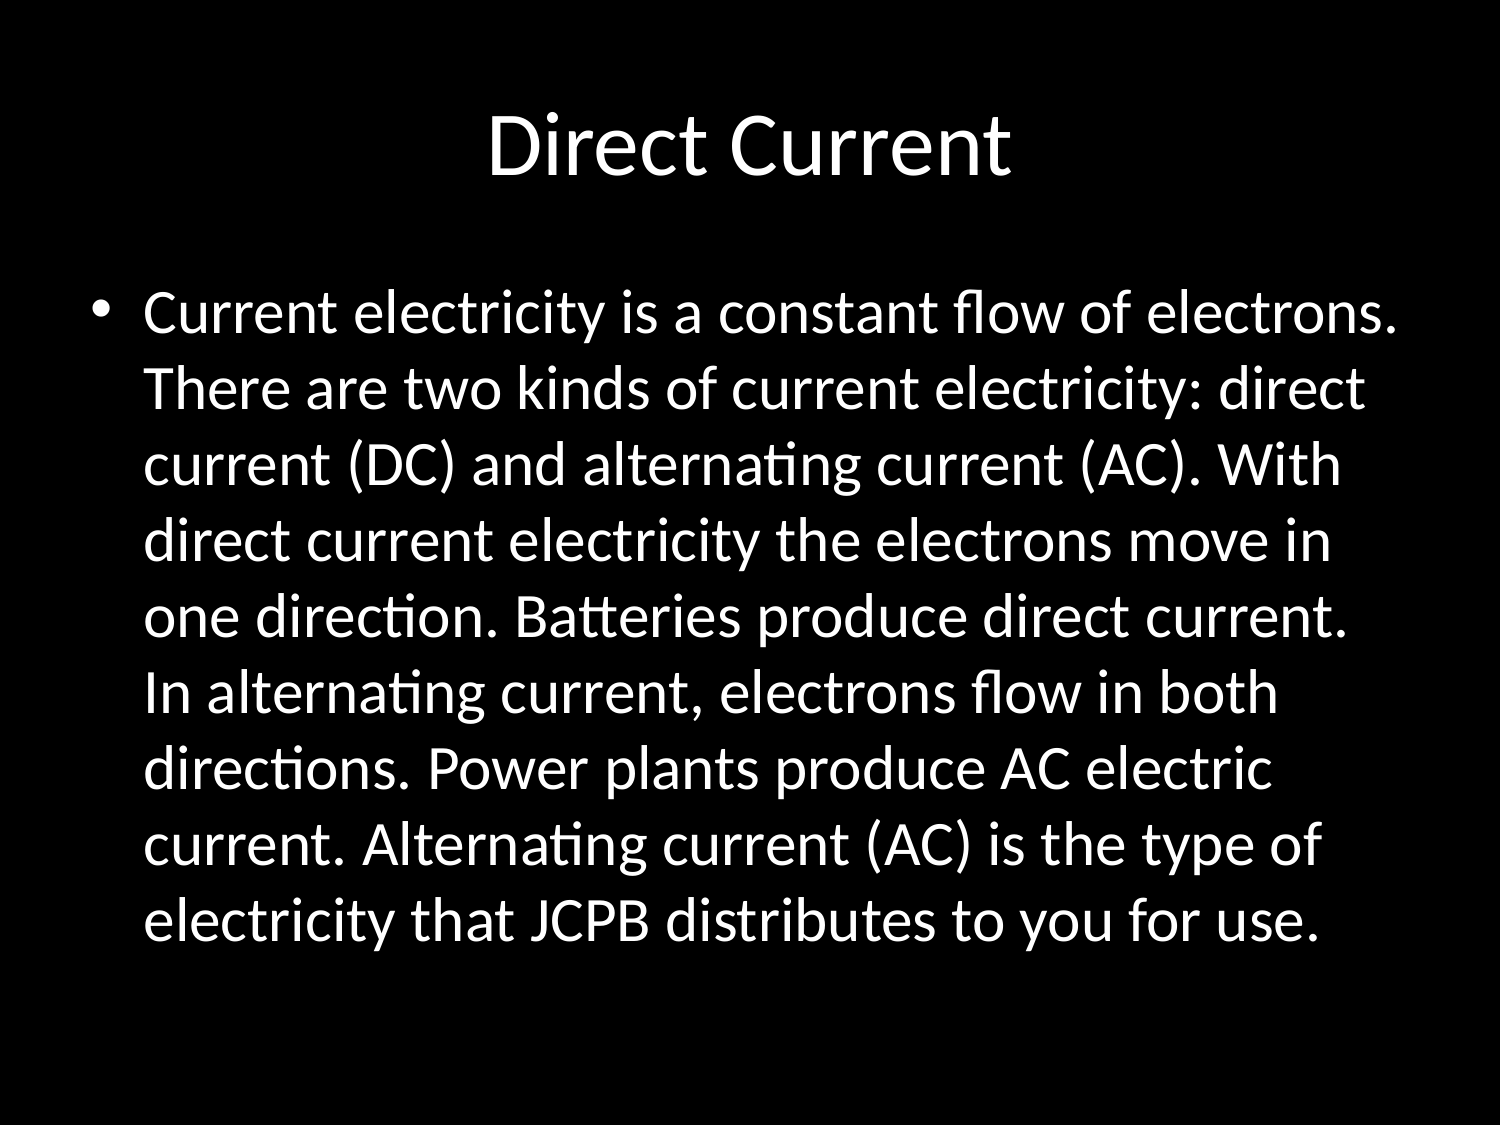

# Direct Current
Current electricity is a constant flow of electrons. There are two kinds of current electricity: direct current (DC) and alternating current (AC). With direct current electricity the electrons move in one direction. Batteries produce direct current. In alternating current, electrons flow in both directions. Power plants produce AC electric current. Alternating current (AC) is the type of electricity that JCPB distributes to you for use.